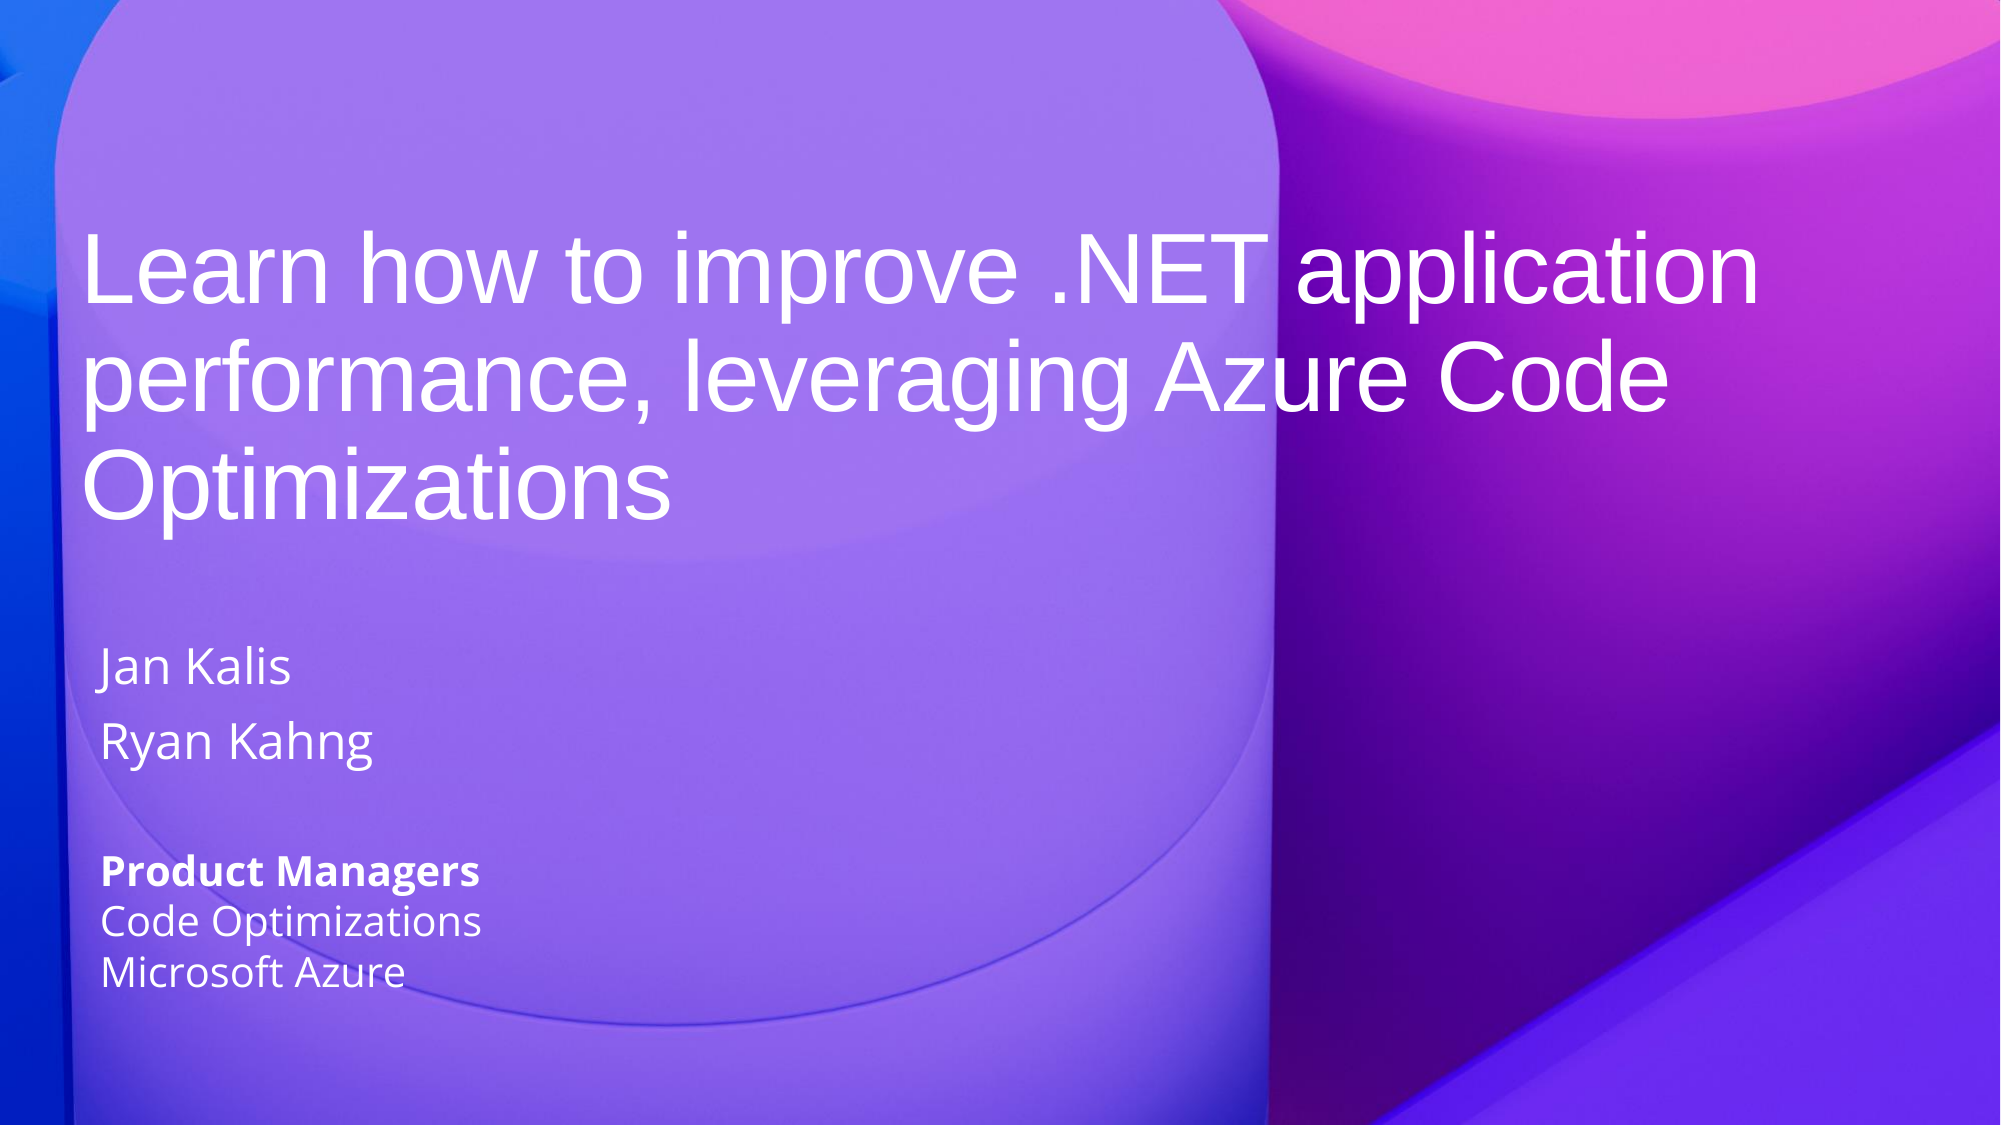

# Learn how to improve .NET application performance, leveraging Azure Code Optimizations
Jan Kalis
Ryan Kahng

Product Managers
Code Optimizations
Microsoft Azure